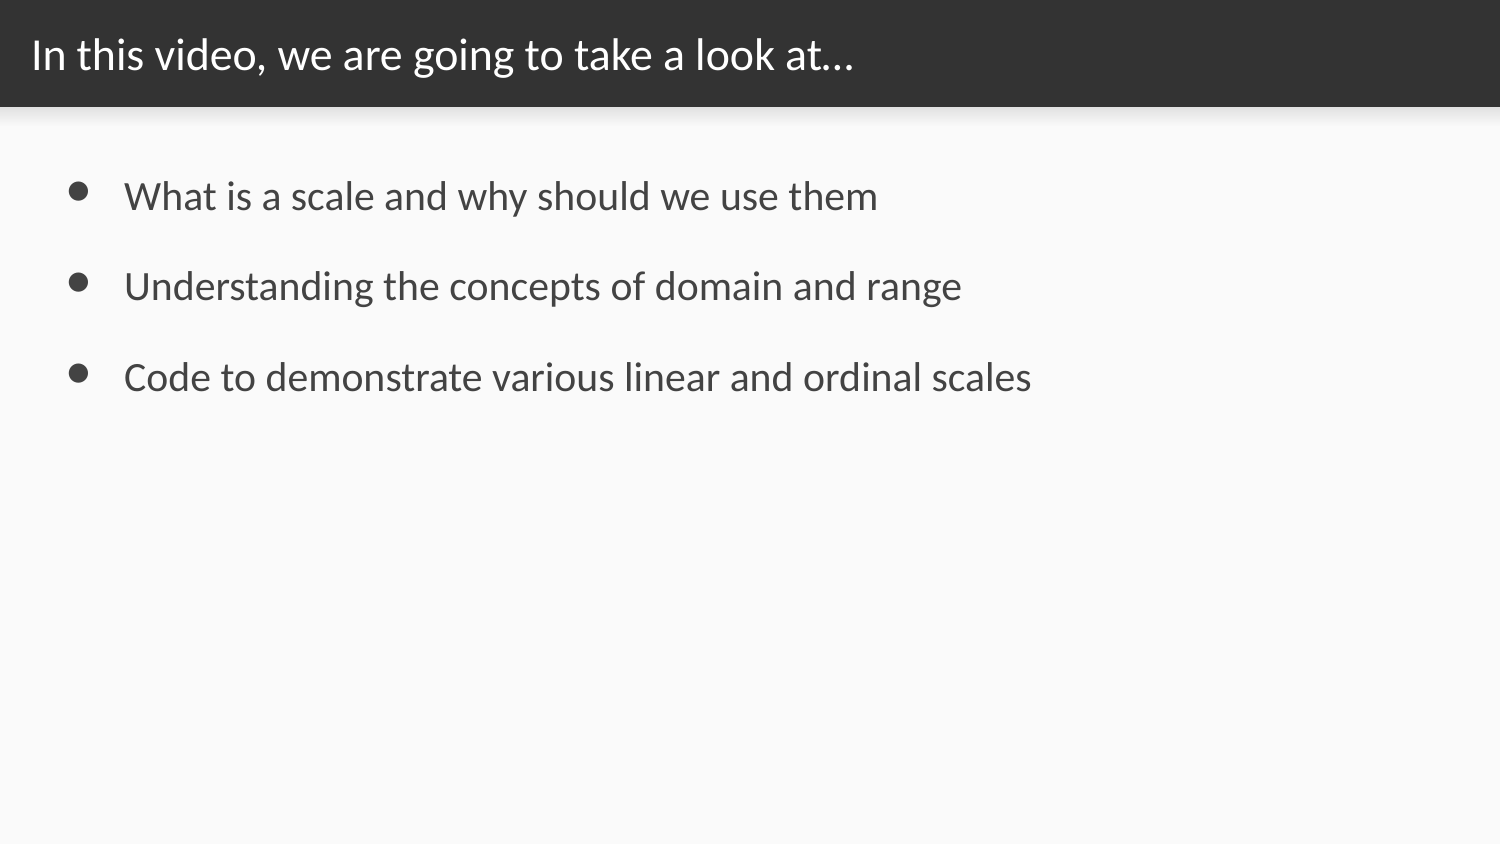

# In this video, we are going to take a look at…
What is a scale and why should we use them
Understanding the concepts of domain and range
Code to demonstrate various linear and ordinal scales